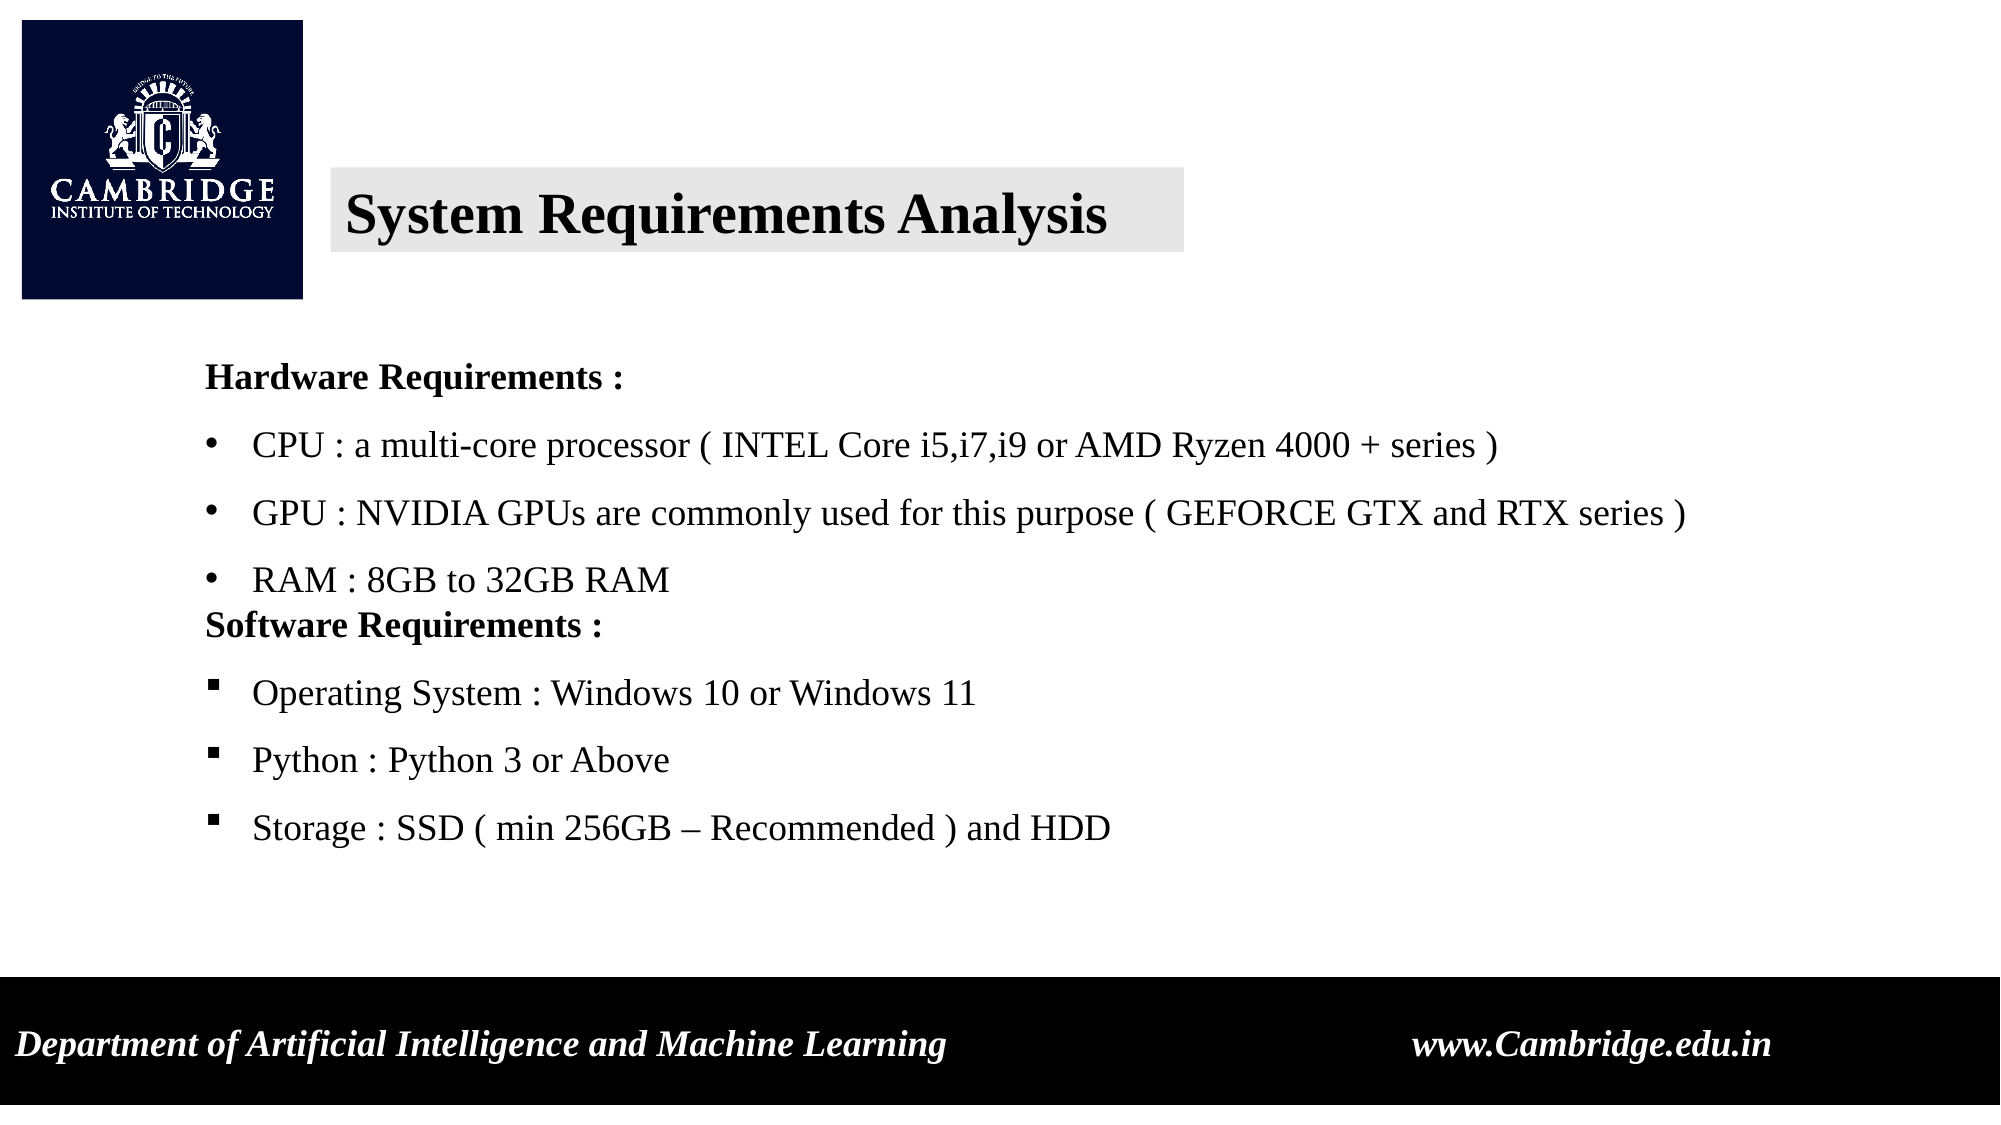

System Requirements Analysis

Hardware Requirements :
CPU : a multi-core processor ( INTEL Core i5,i7,i9 or AMD Ryzen 4000 + series )
GPU : NVIDIA GPUs are commonly used for this purpose ( GEFORCE GTX and RTX series )
RAM : 8GB to 32GB RAM
Software Requirements :
Operating System : Windows 10 or Windows 11
Python : Python 3 or Above
Storage : SSD ( min 256GB – Recommended ) and HDD
Department of Artificial Intelligence and Machine Learning                                                 www.Cambridge.edu.in